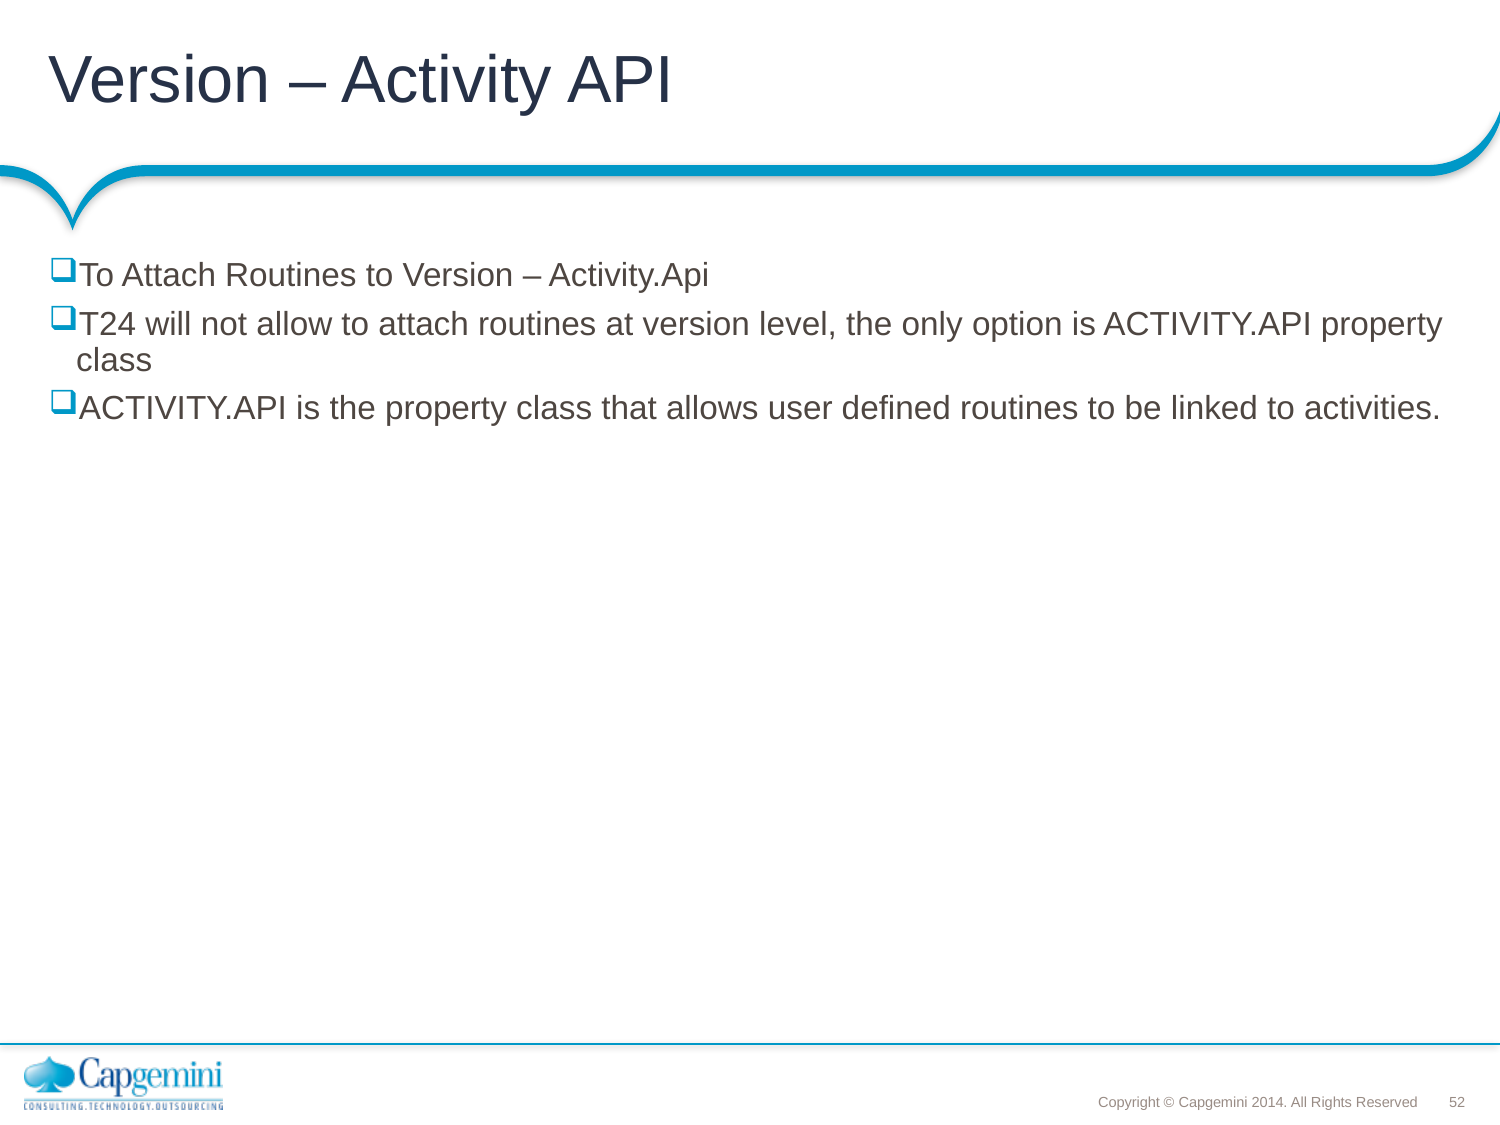

# Version – Activity API
To Attach Routines to Version – Activity.Api
T24 will not allow to attach routines at version level, the only option is ACTIVITY.API property class
ACTIVITY.API is the property class that allows user defined routines to be linked to activities.